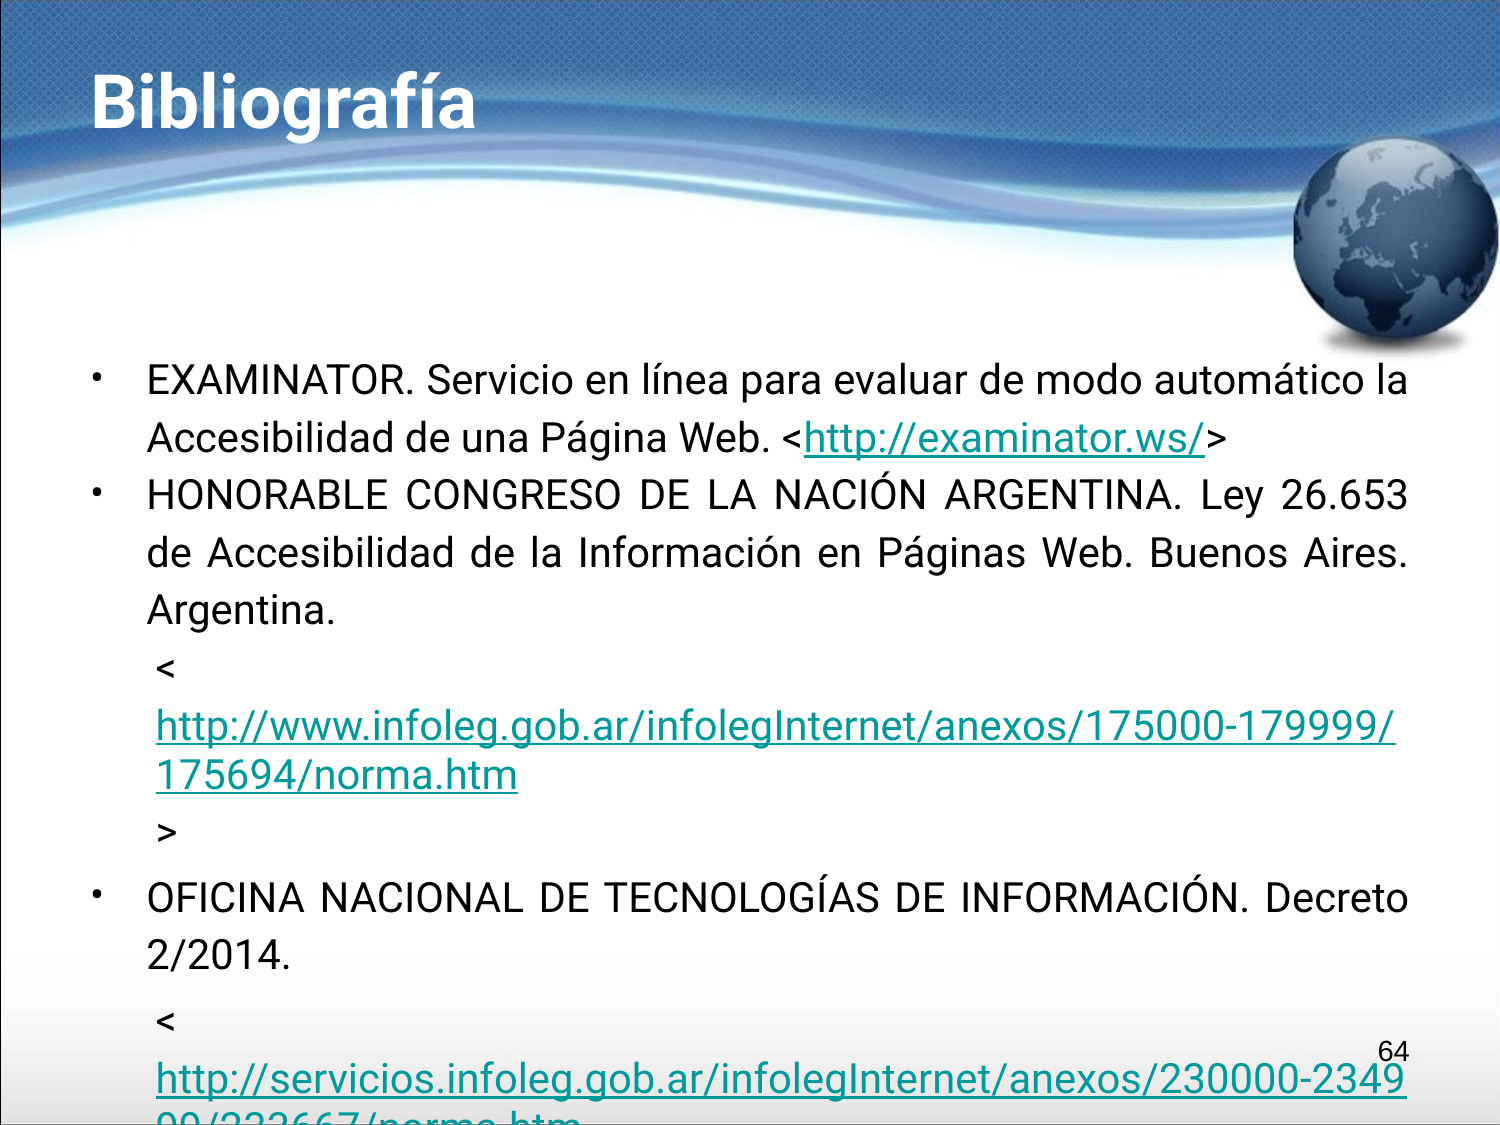

# Bibliografía
EXAMINATOR. Servicio en línea para evaluar de modo automático la Accesibilidad de una Página Web. <http://examinator.ws/>
HONORABLE CONGRESO DE LA NACIÓN ARGENTINA. Ley 26.653 de Accesibilidad de la Información en Páginas Web. Buenos Aires. Argentina.
<http://www.infoleg.gob.ar/infolegInternet/anexos/175000-179999/175694/norma.htm>
OFICINA NACIONAL DE TECNOLOGÍAS DE INFORMACIÓN. Decreto 2/2014.
<http://servicios.infoleg.gob.ar/infolegInternet/anexos/230000-234999/233667/norma.htm>

64